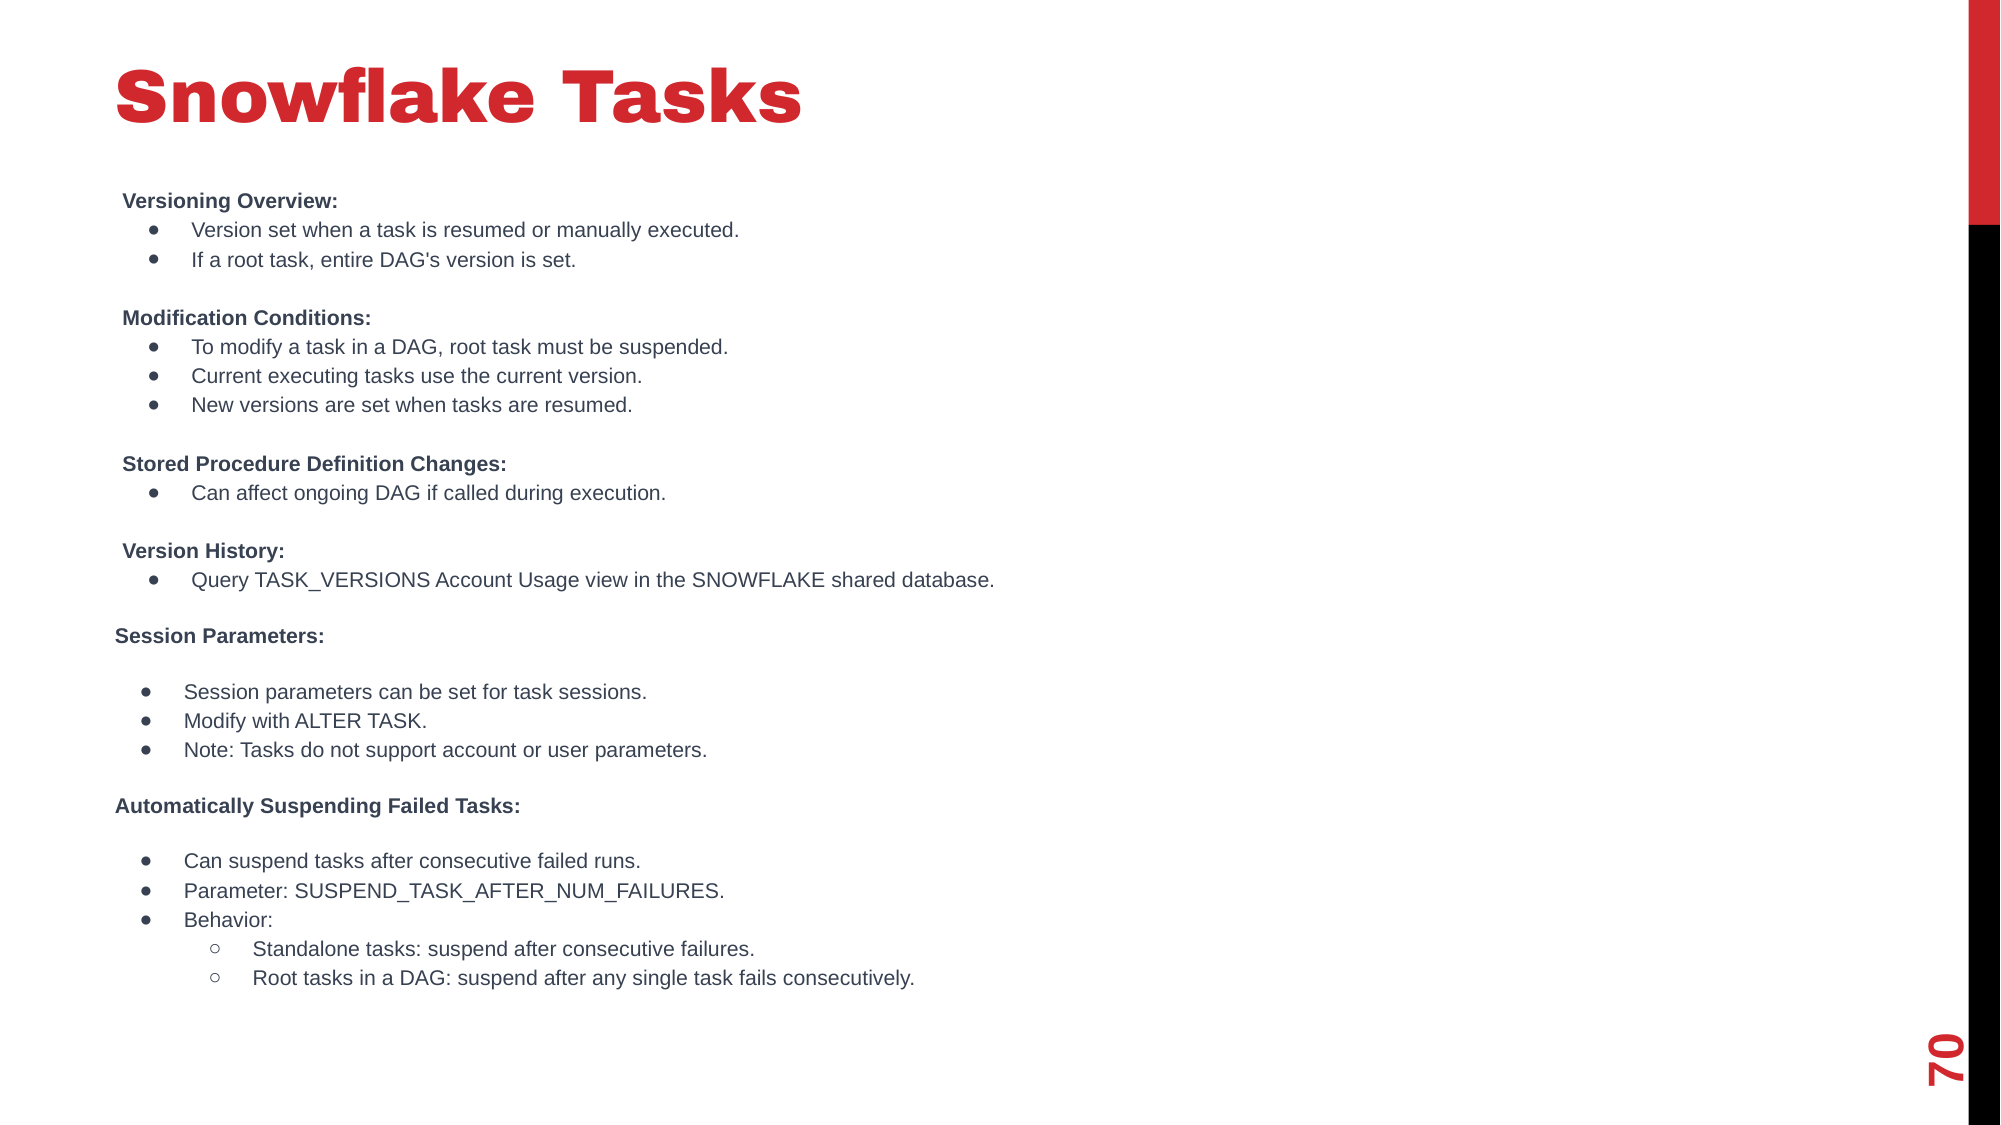

# Snowflake Tasks
Versioning Overview:
Version set when a task is resumed or manually executed.
If a root task, entire DAG's version is set.

Modification Conditions:
To modify a task in a DAG, root task must be suspended.
Current executing tasks use the current version.
New versions are set when tasks are resumed.

Stored Procedure Definition Changes:
Can affect ongoing DAG if called during execution.

Version History:
Query TASK_VERSIONS Account Usage view in the SNOWFLAKE shared database.
Session Parameters:
Session parameters can be set for task sessions.
Modify with ALTER TASK.
Note: Tasks do not support account or user parameters.
Automatically Suspending Failed Tasks:
Can suspend tasks after consecutive failed runs.
Parameter: SUSPEND_TASK_AFTER_NUM_FAILURES.
Behavior:
Standalone tasks: suspend after consecutive failures.
Root tasks in a DAG: suspend after any single task fails consecutively.

70